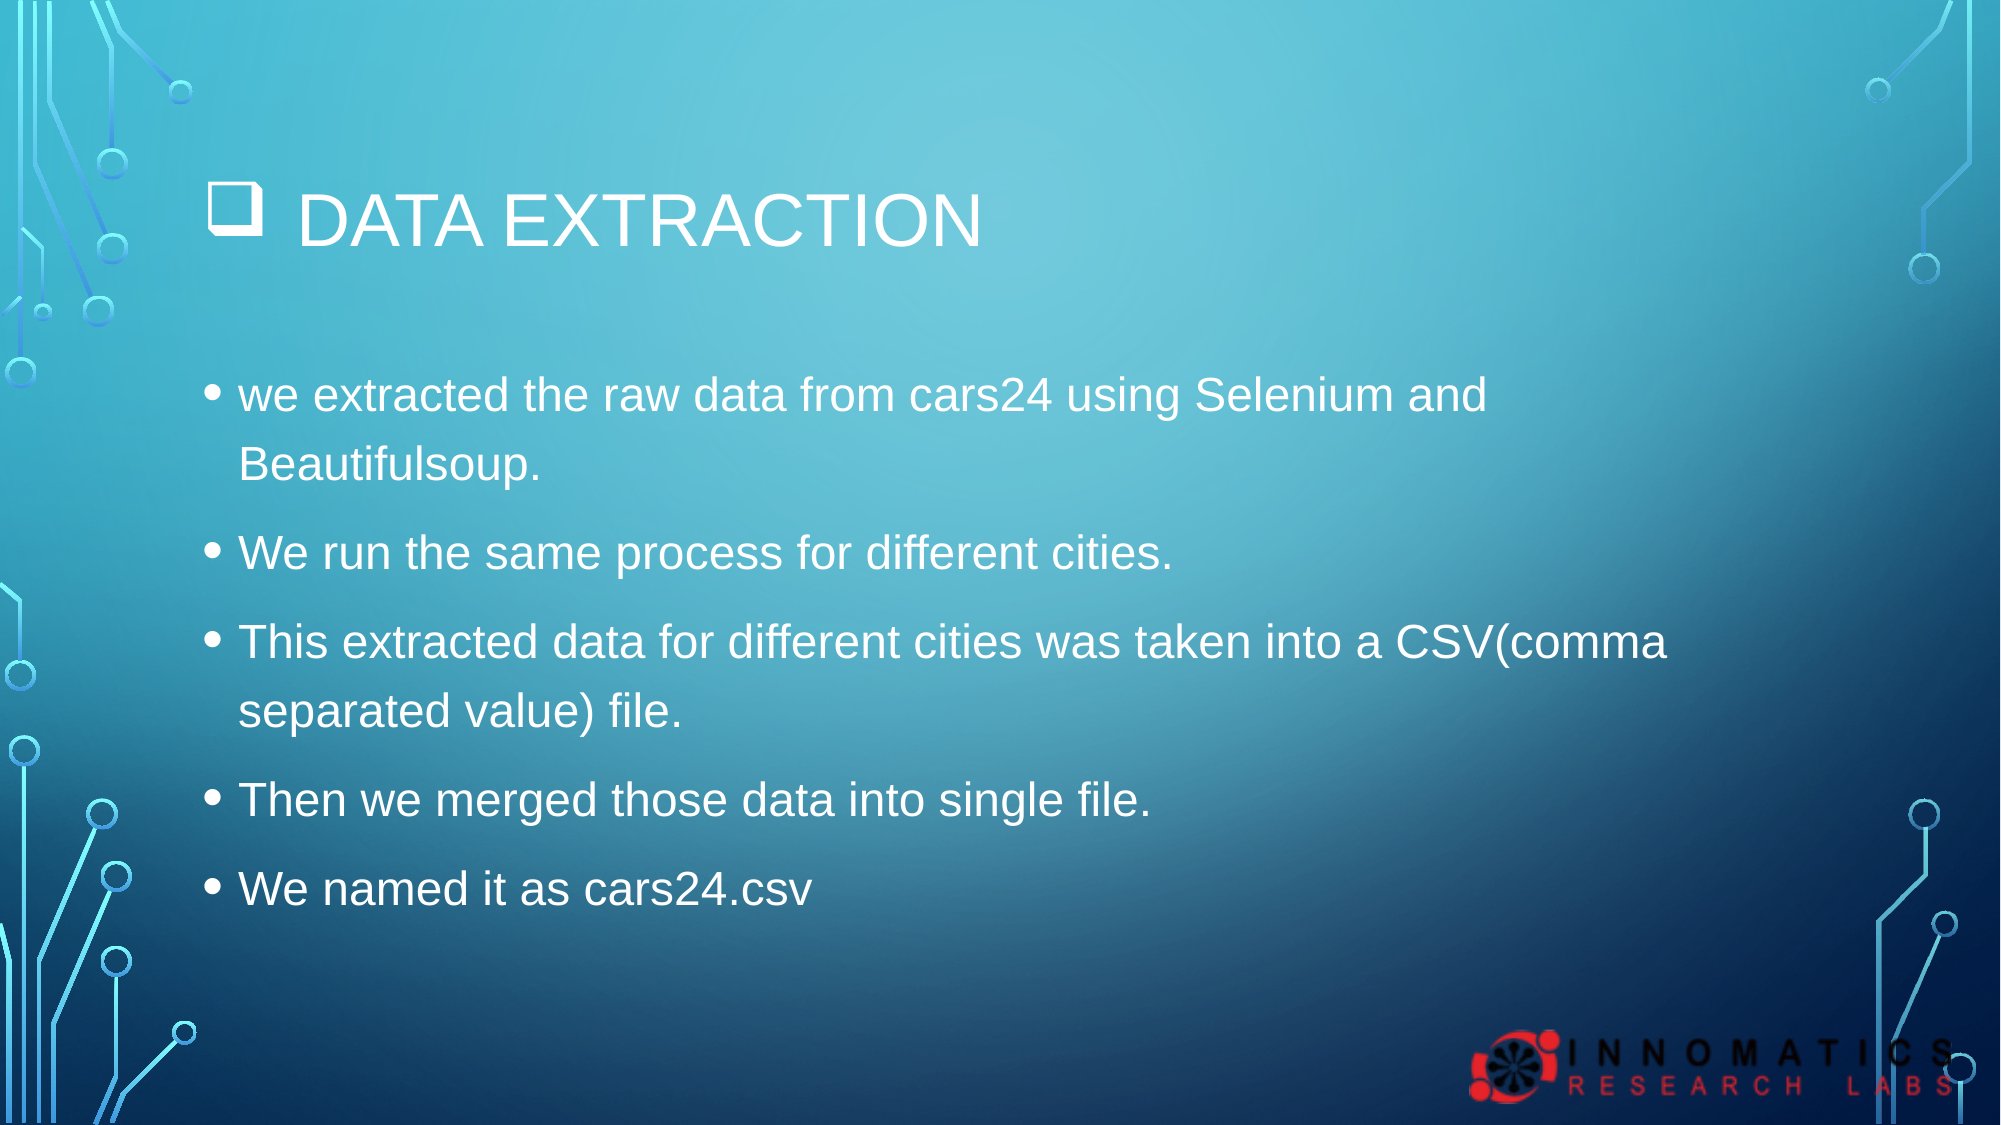

# Data extraction
we extracted the raw data from cars24 using Selenium and Beautifulsoup.
We run the same process for different cities.
This extracted data for different cities was taken into a CSV(comma separated value) file.
Then we merged those data into single file.
We named it as cars24.csv